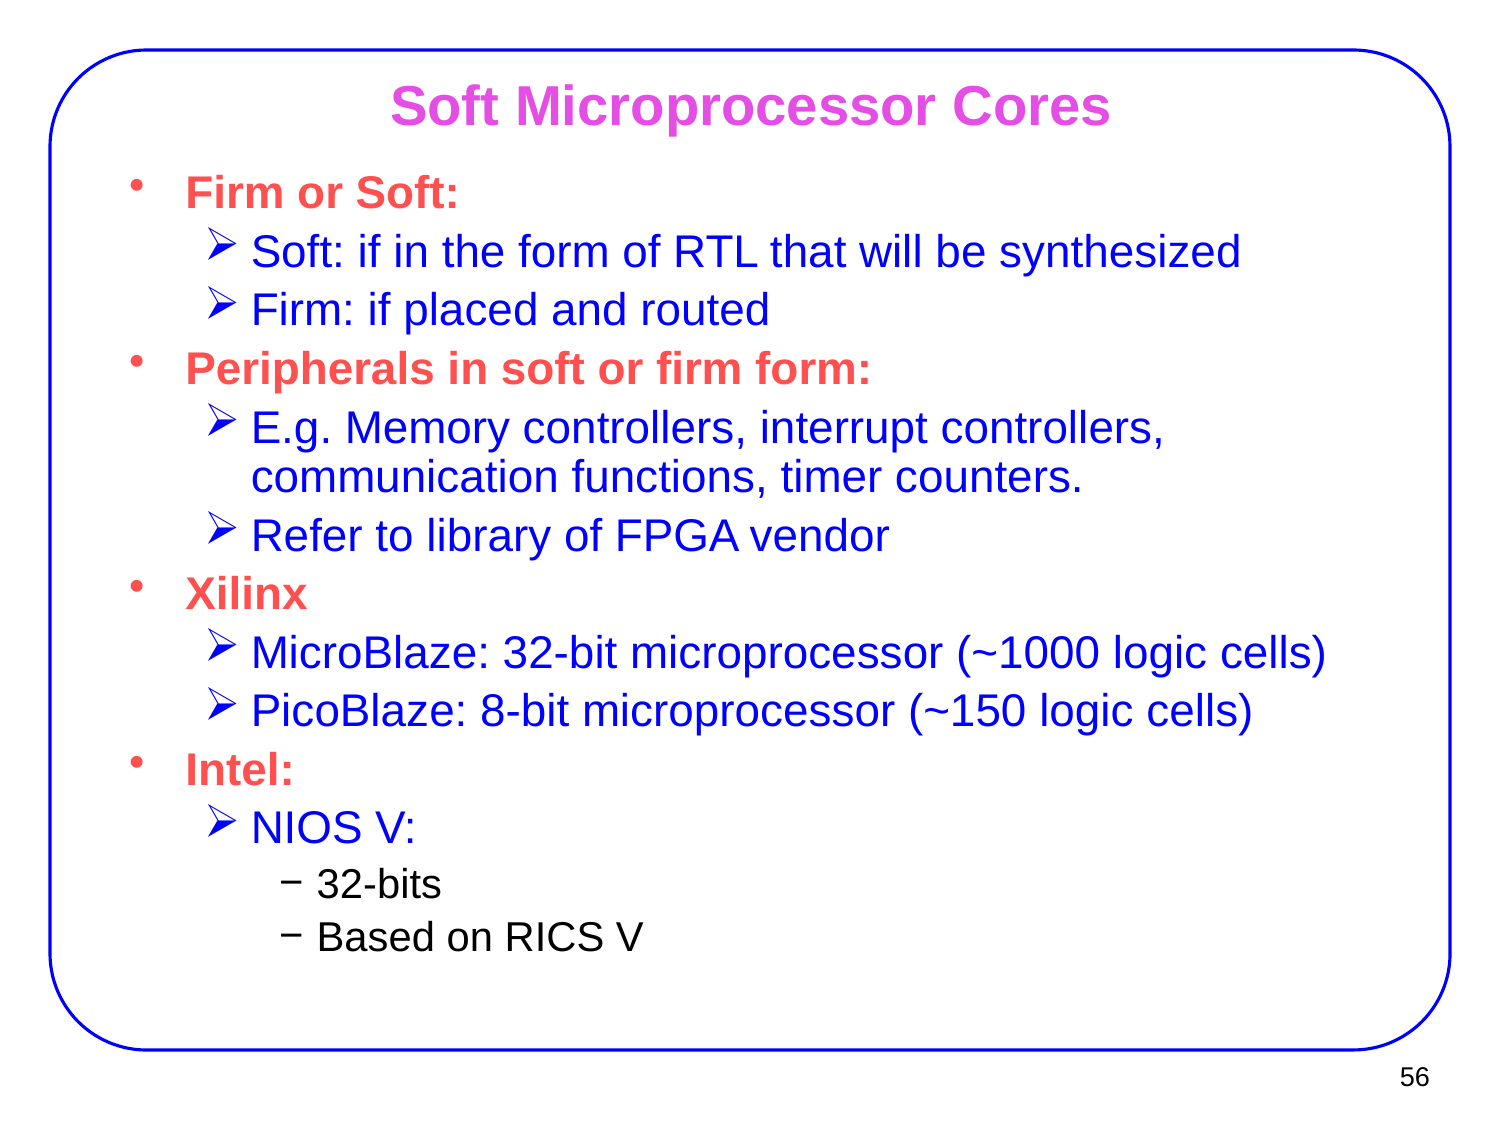

# Soft Microprocessor Cores
Firm or Soft:
Soft: if in the form of RTL that will be synthesized
Firm: if placed and routed
Peripherals in soft or firm form:
E.g. Memory controllers, interrupt controllers, communication functions, timer counters.
Refer to library of FPGA vendor
Xilinx
MicroBlaze: 32-bit microprocessor (~1000 logic cells)
PicoBlaze: 8-bit microprocessor (~150 logic cells)
Intel:
NIOS V:
32-bits
Based on RICS V
56